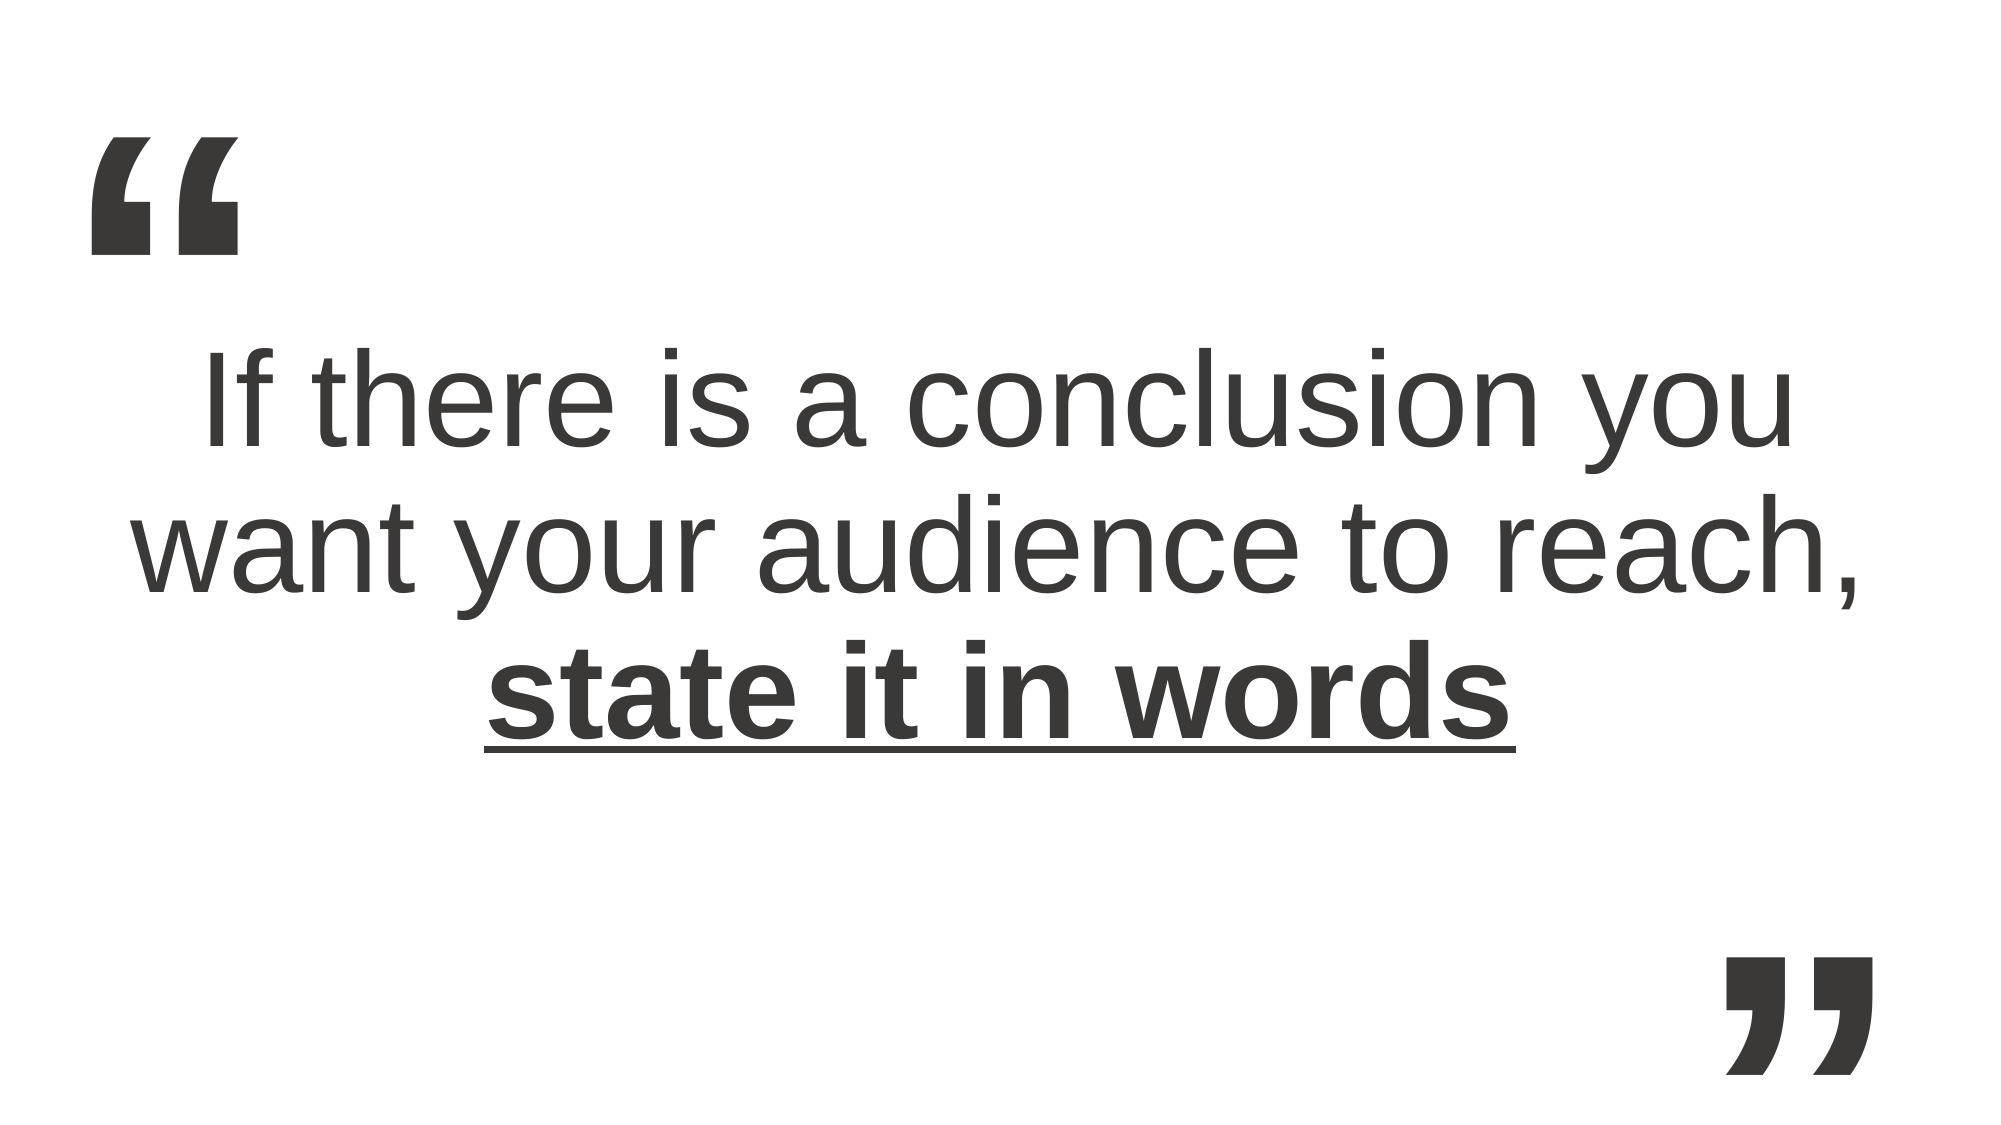

“
If there is a conclusion you want your audience to reach, state it in words

”